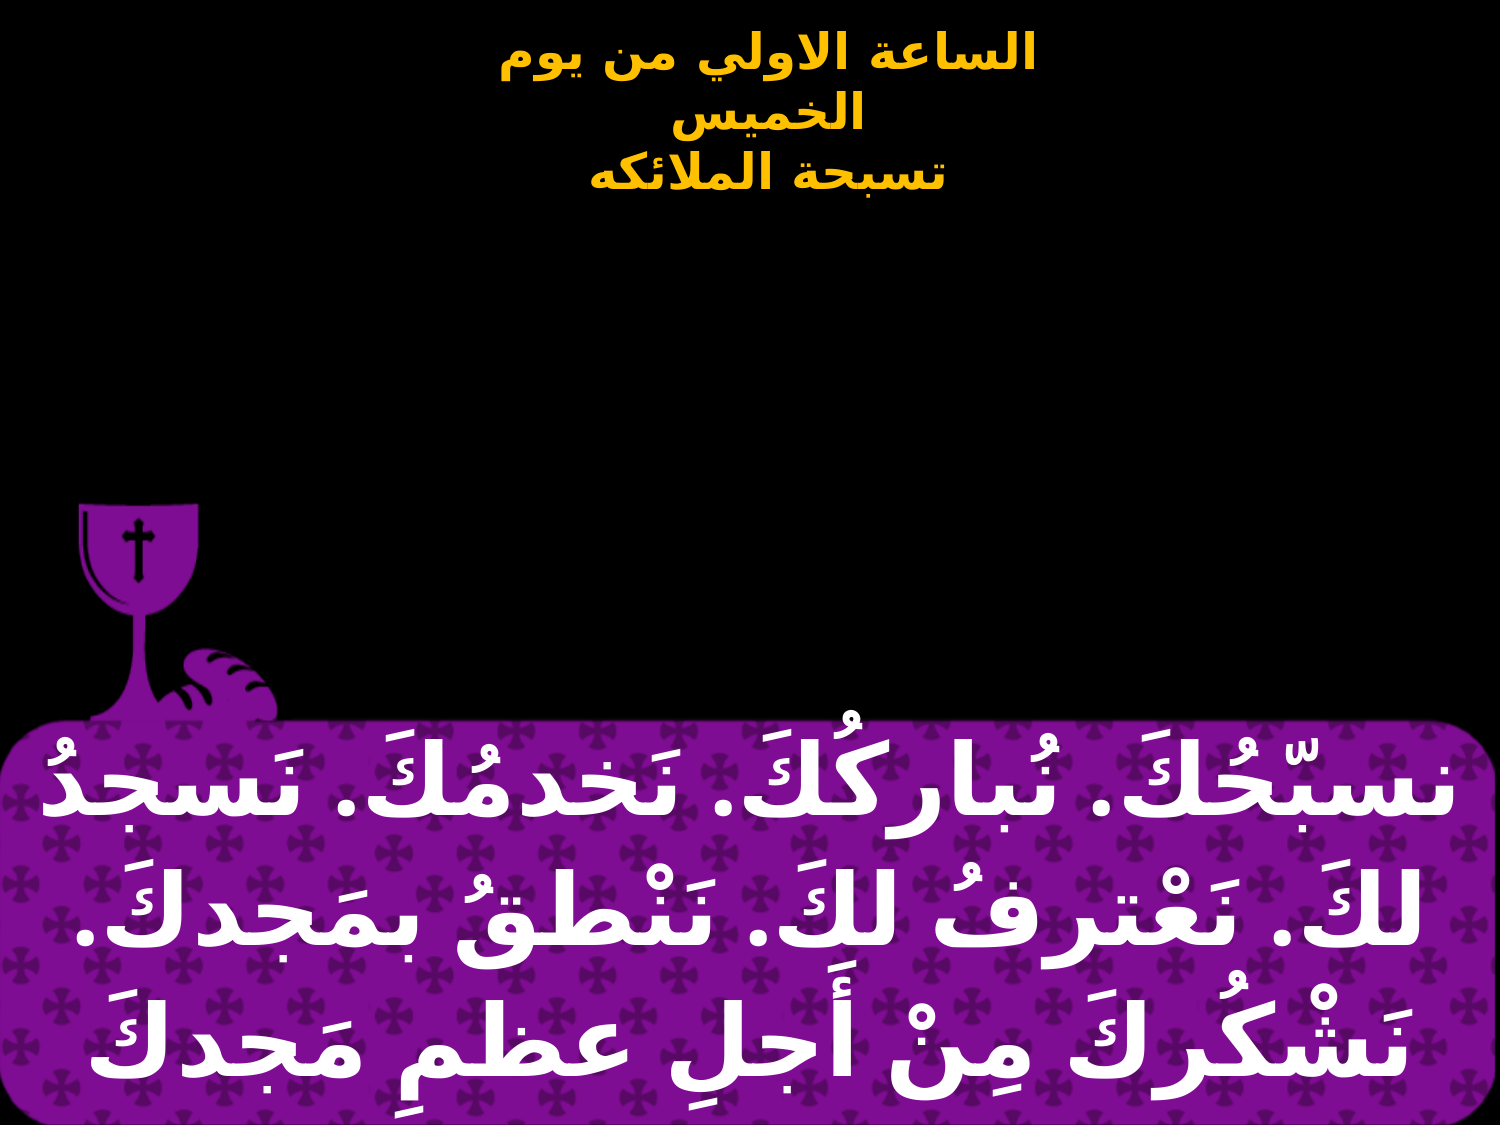

| نسبّحُكَ. نُباركُكَ. نَخدمُكَ. نَسجدُ لكَ. نَعْترفُ لكَ. نَنْطقُ بمَجدكَ. نَشْكُركَ مِنْ أَجلِ عظمِ مَجدكَ |
| --- |